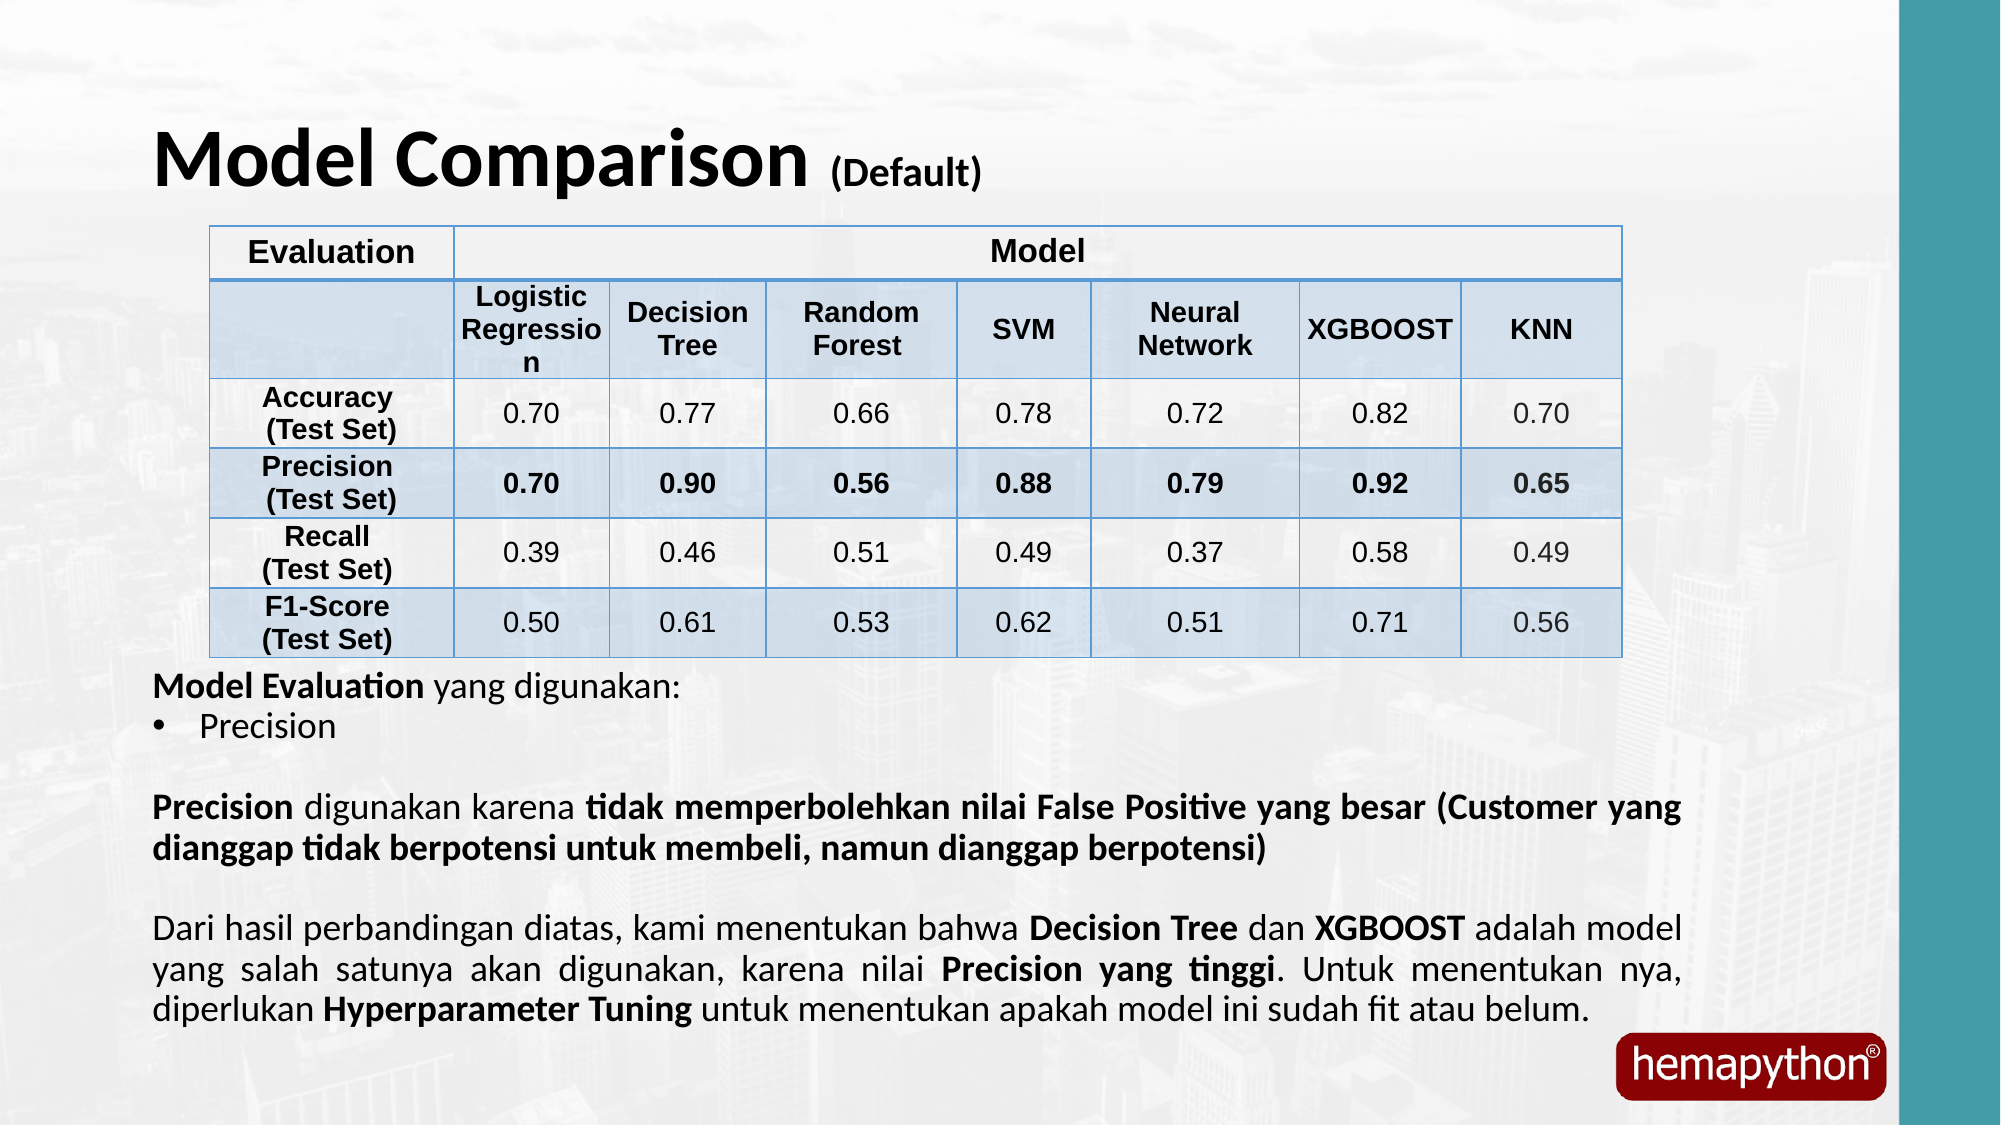

Model Comparison (Default)
| Evaluation | Model |  |  |  |  |  |  |
| --- | --- | --- | --- | --- | --- | --- | --- |
|  | Logistic Regression | Decision Tree | Random Forest | SVM | Neural Network | XGBOOST | KNN |
| Accuracy (Test Set) | 0.70 | 0.77 | 0.66 | 0.78 | 0.72 | 0.82 | 0.70 |
| Precision (Test Set) | 0.70 | 0.90 | 0.56 | 0.88 | 0.79 | 0.92 | 0.65 |
| Recall (Test Set) | 0.39 | 0.46 | 0.51 | 0.49 | 0.37 | 0.58 | 0.49 |
| F1-Score (Test Set) | 0.50 | 0.61 | 0.53 | 0.62 | 0.51 | 0.71 | 0.56 |
Model Evaluation yang digunakan:
Precision

Precision digunakan karena tidak memperbolehkan nilai False Positive yang besar (Customer yang dianggap tidak berpotensi untuk membeli, namun dianggap berpotensi)

Dari hasil perbandingan diatas, kami menentukan bahwa Decision Tree dan XGBOOST adalah model yang salah satunya akan digunakan, karena nilai Precision yang tinggi. Untuk menentukan nya, diperlukan Hyperparameter Tuning untuk menentukan apakah model ini sudah fit atau belum.